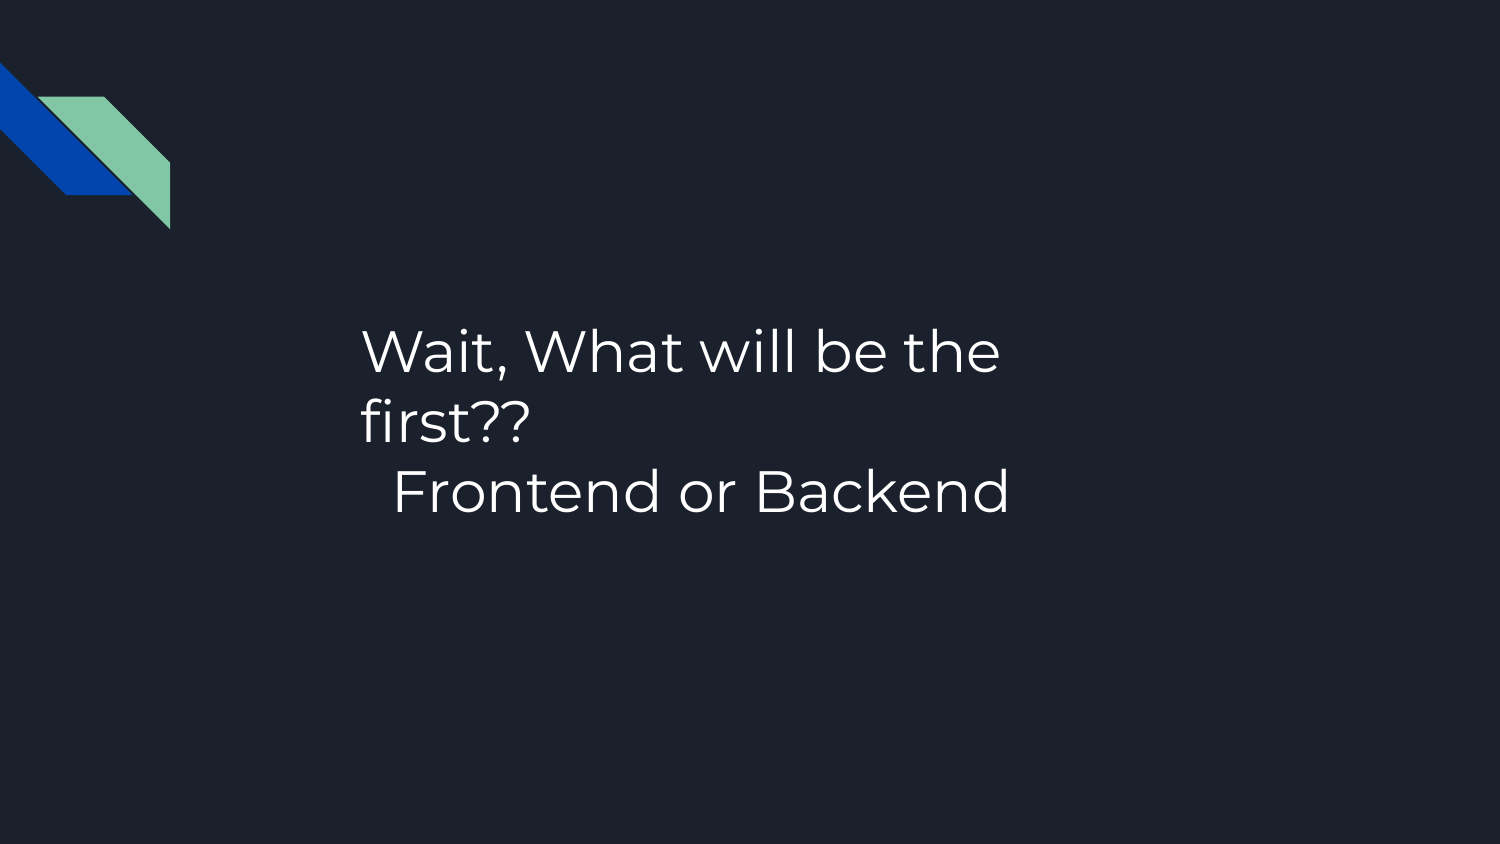

# Wait, What will be the first?? Frontend or Backend